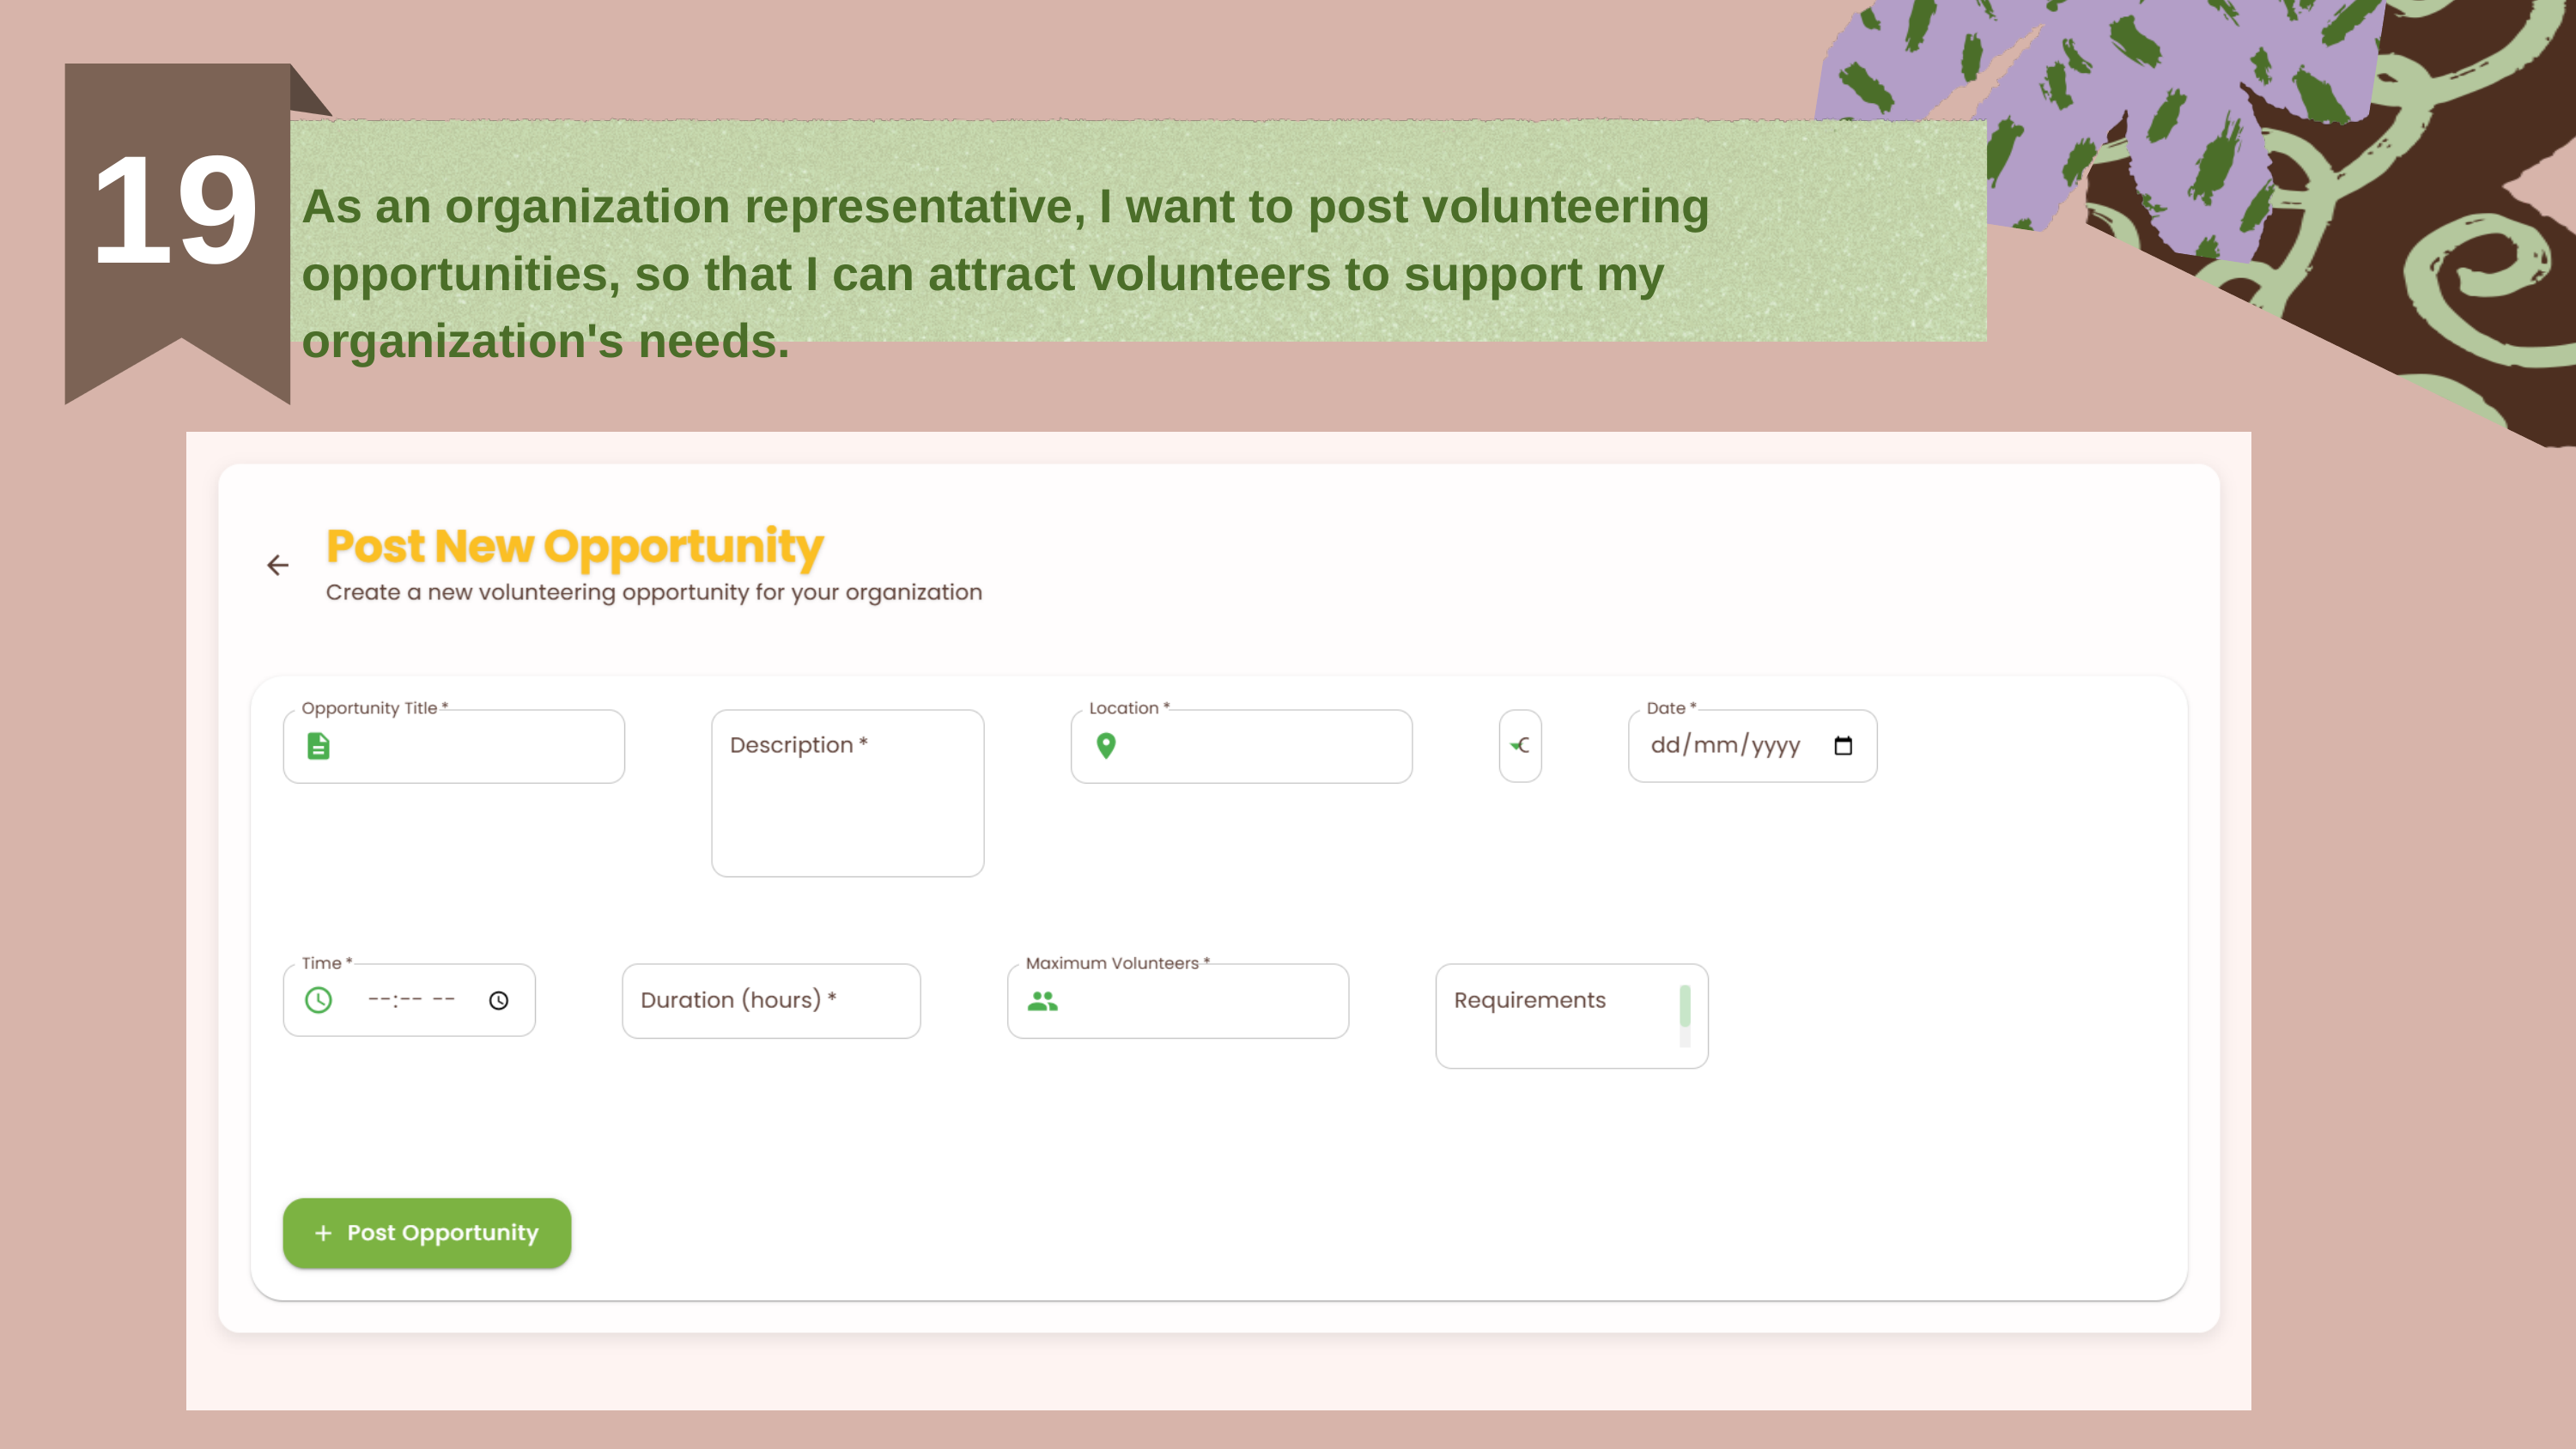

19
As an organization representative, I want to post volunteering opportunities, so that I can attract volunteers to support my organization's needs.